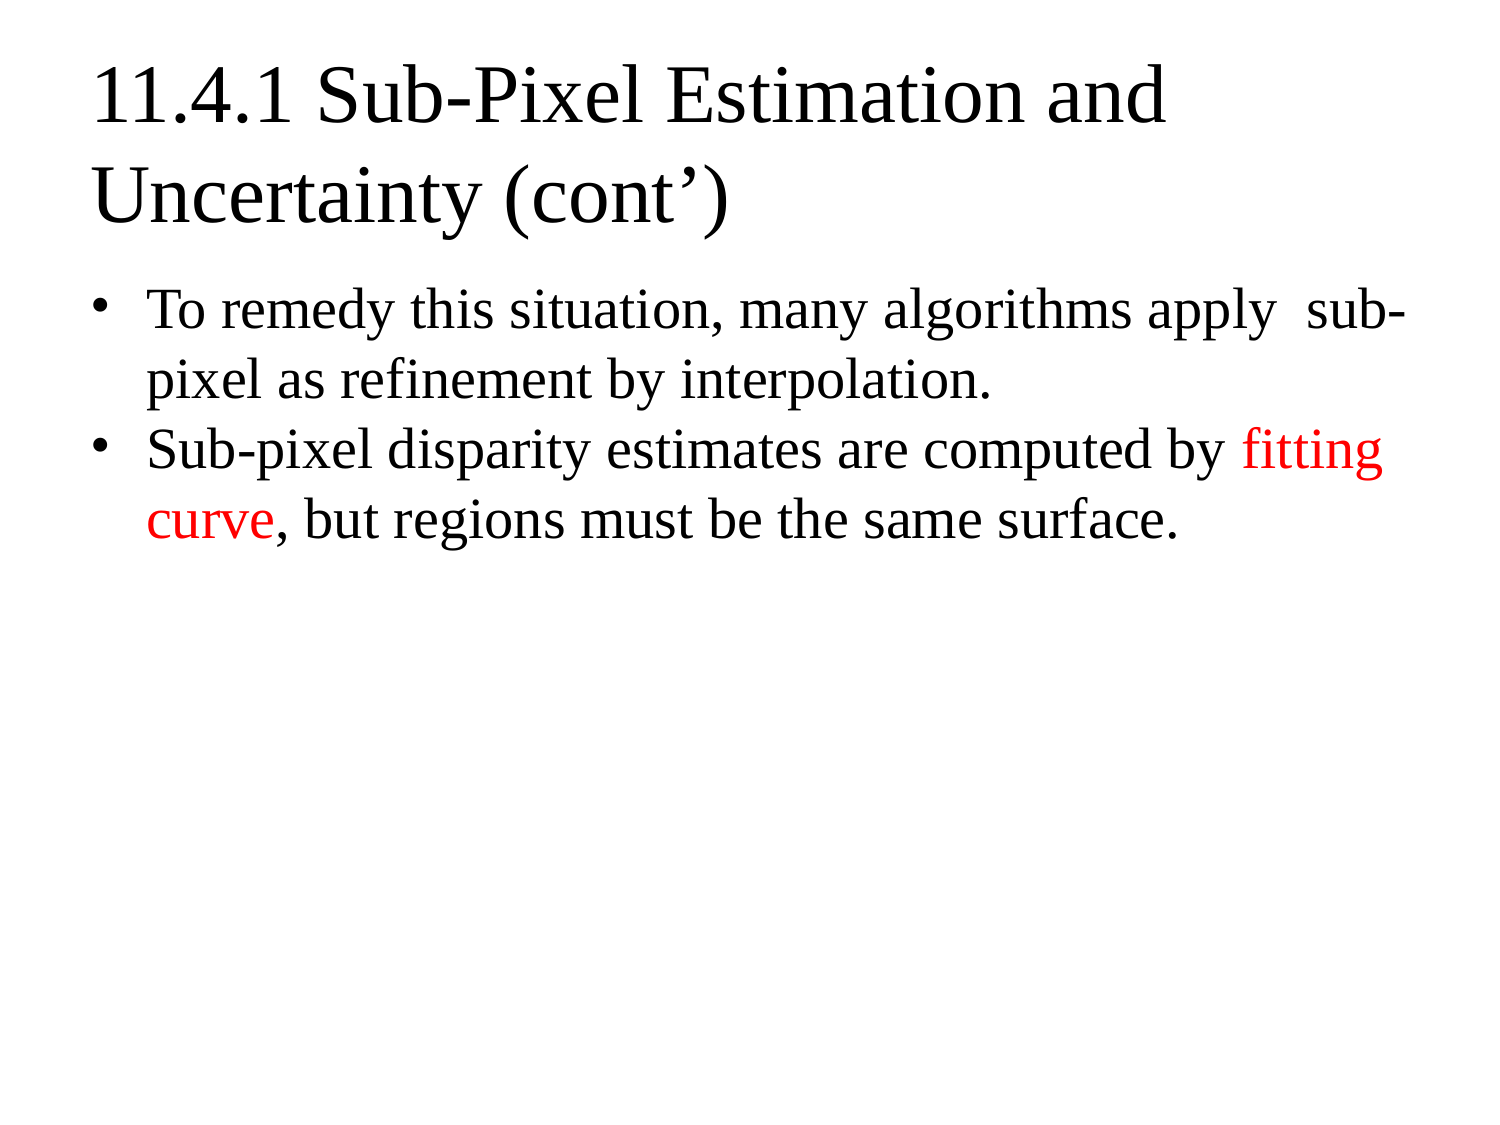

# 11.4.1 Sub-Pixel Estimation and Uncertainty (cont’)
To remedy this situation, many algorithms apply  sub-pixel as refinement by interpolation.
Sub-pixel disparity estimates are computed by fitting curve, but regions must be the same surface.